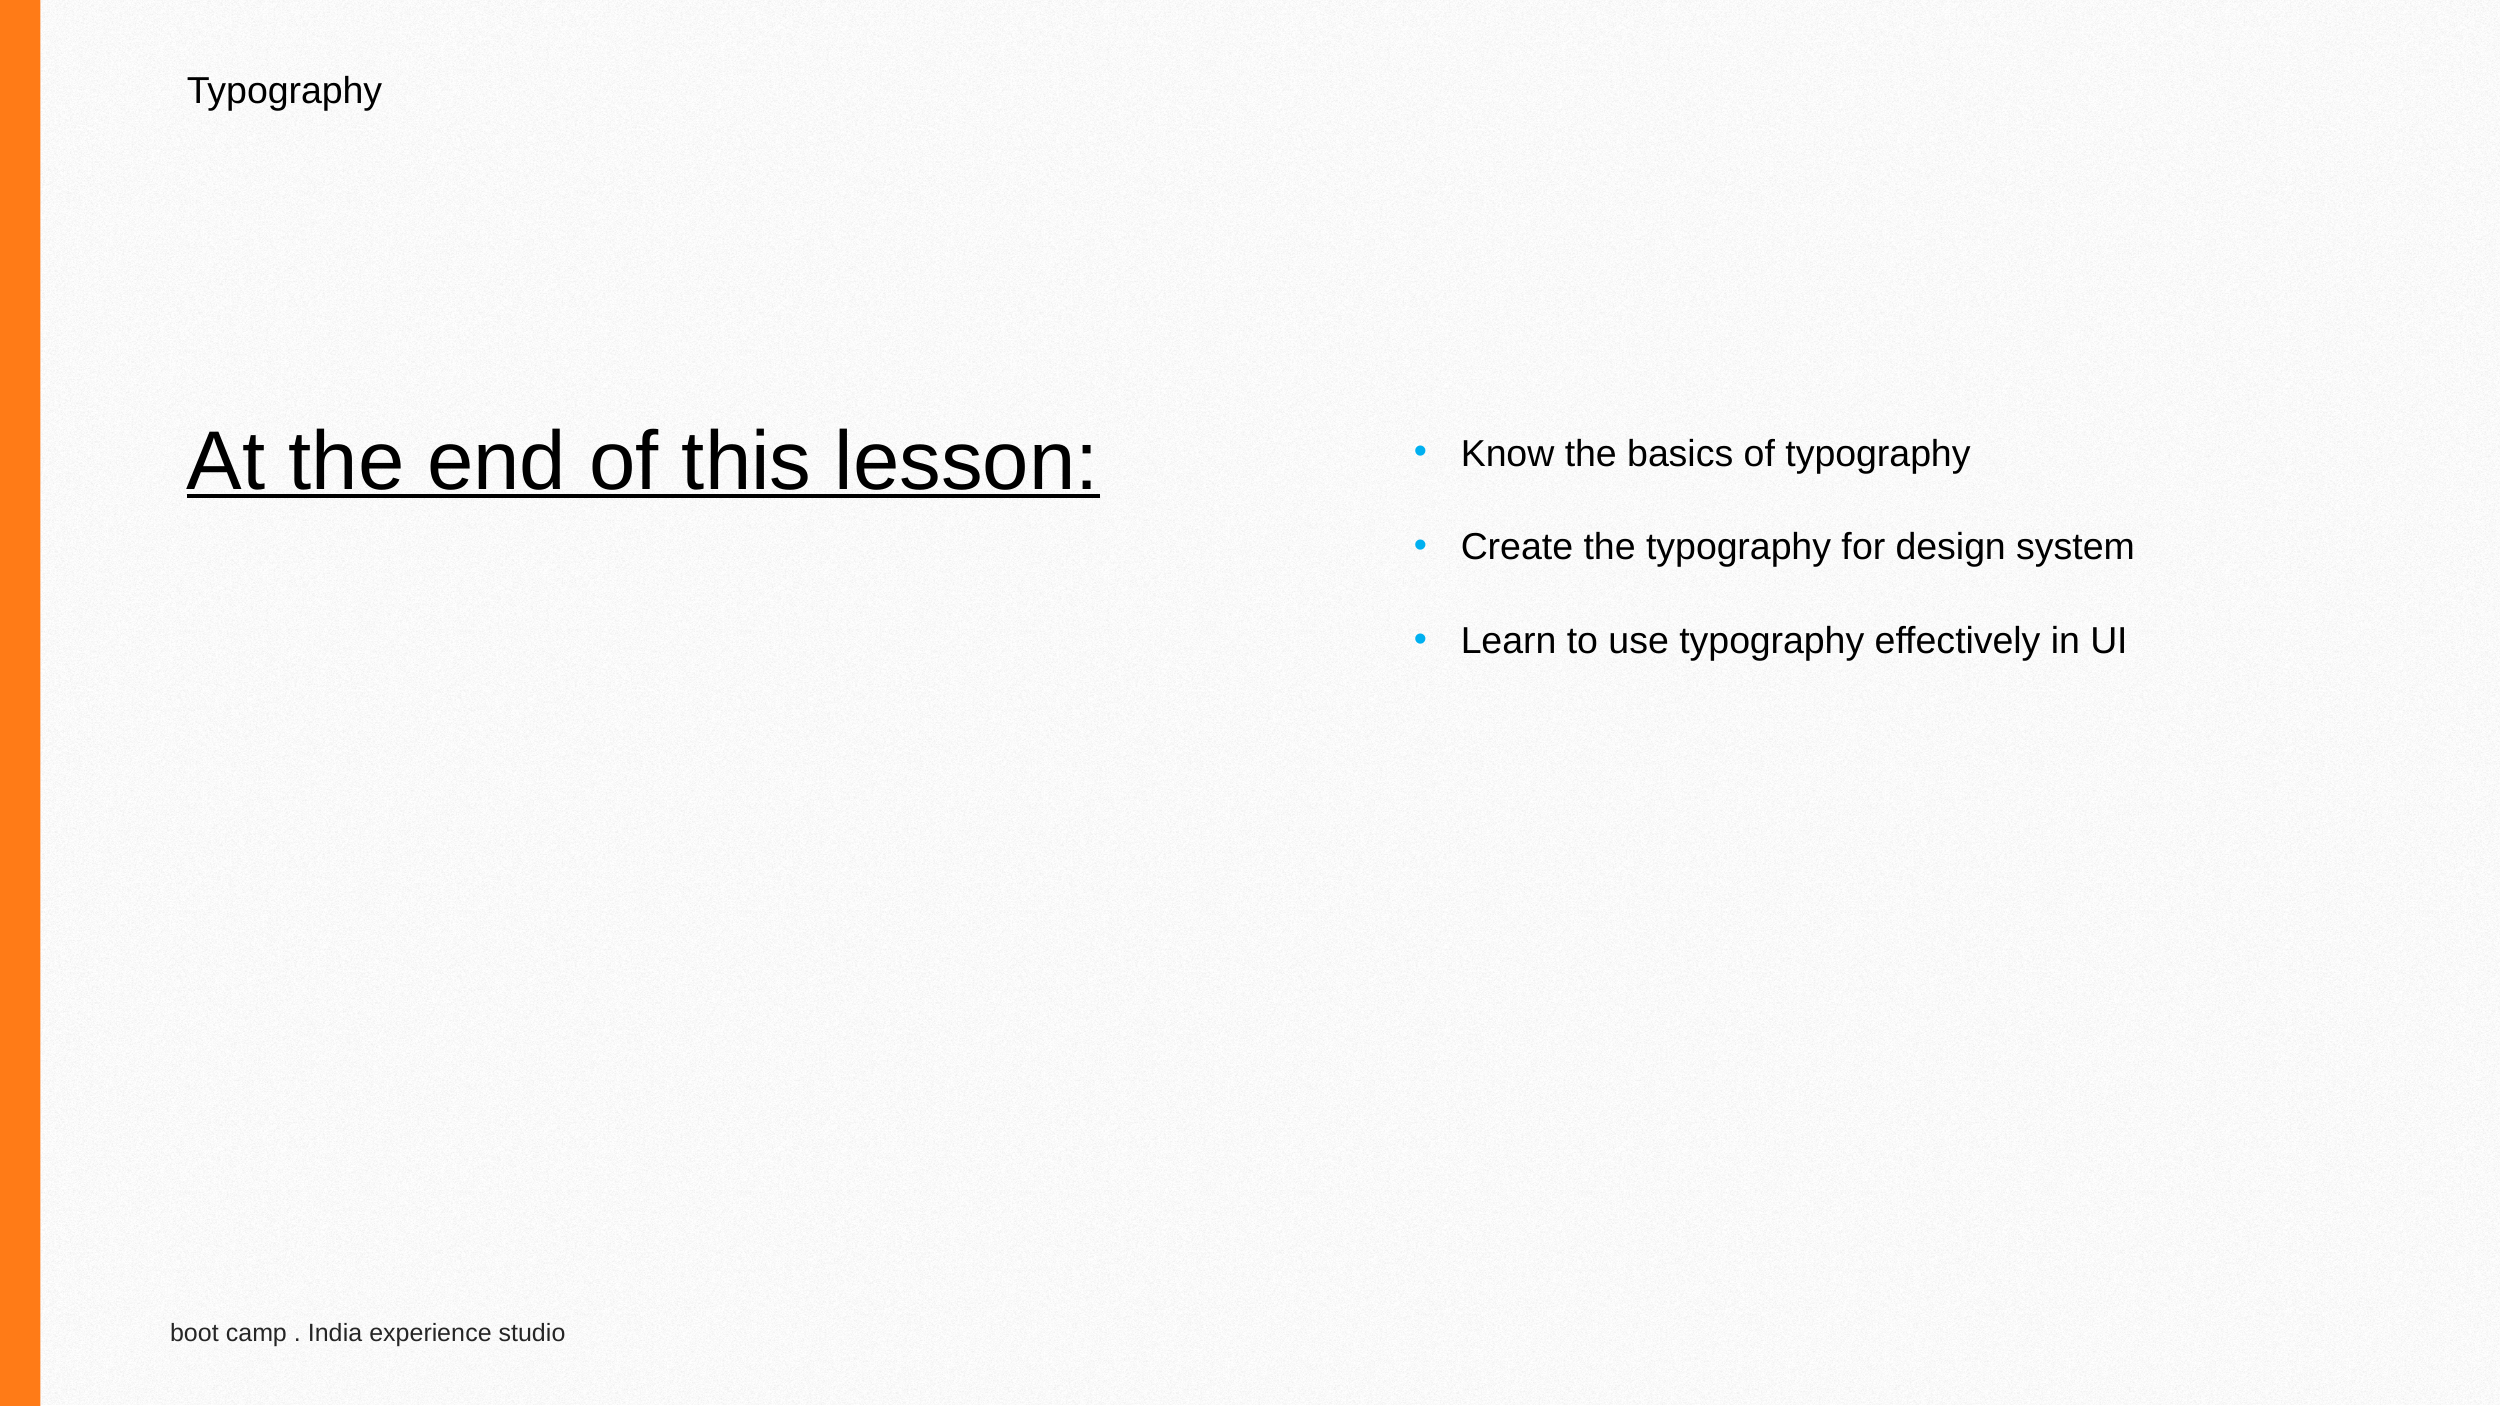

Typography
# At the end of this lesson:
Know the basics of typography
Create the typography for design system
Learn to use typography effectively in UI